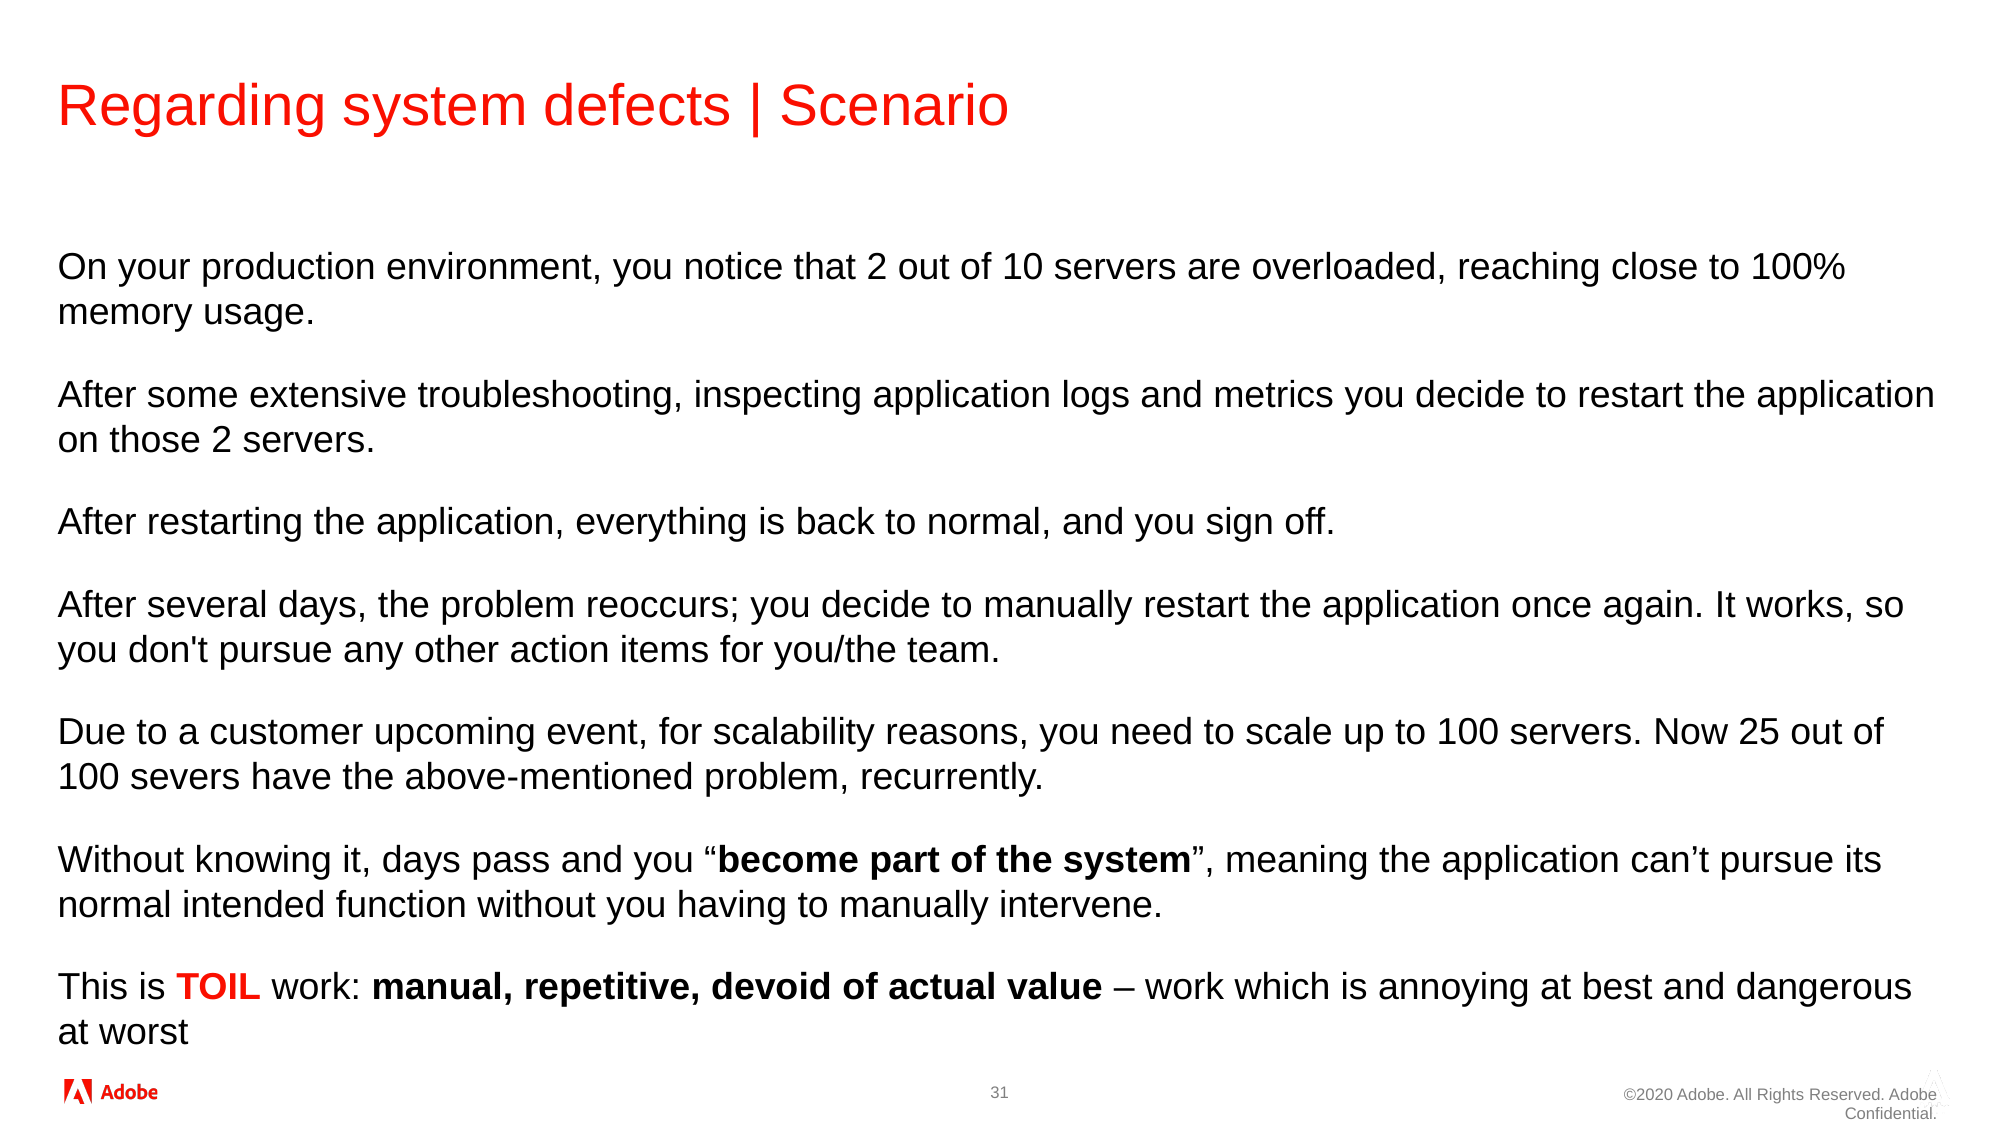

# Regarding system defects | Scenario
On your production environment, you notice that 2 out of 10 servers are overloaded, reaching close to 100% memory usage.
After some extensive troubleshooting, inspecting application logs and metrics you decide to restart the application on those 2 servers.
After restarting the application, everything is back to normal, and you sign off.
After several days, the problem reoccurs; you decide to manually restart the application once again. It works, so you don't pursue any other action items for you/the team.
Due to a customer upcoming event, for scalability reasons, you need to scale up to 100 servers. Now 25 out of 100 severs have the above-mentioned problem, recurrently.
Without knowing it, days pass and you “become part of the system”, meaning the application can’t pursue its normal intended function without you having to manually intervene.
This is TOIL work: manual, repetitive, devoid of actual value – work which is annoying at best and dangerous at worst
31